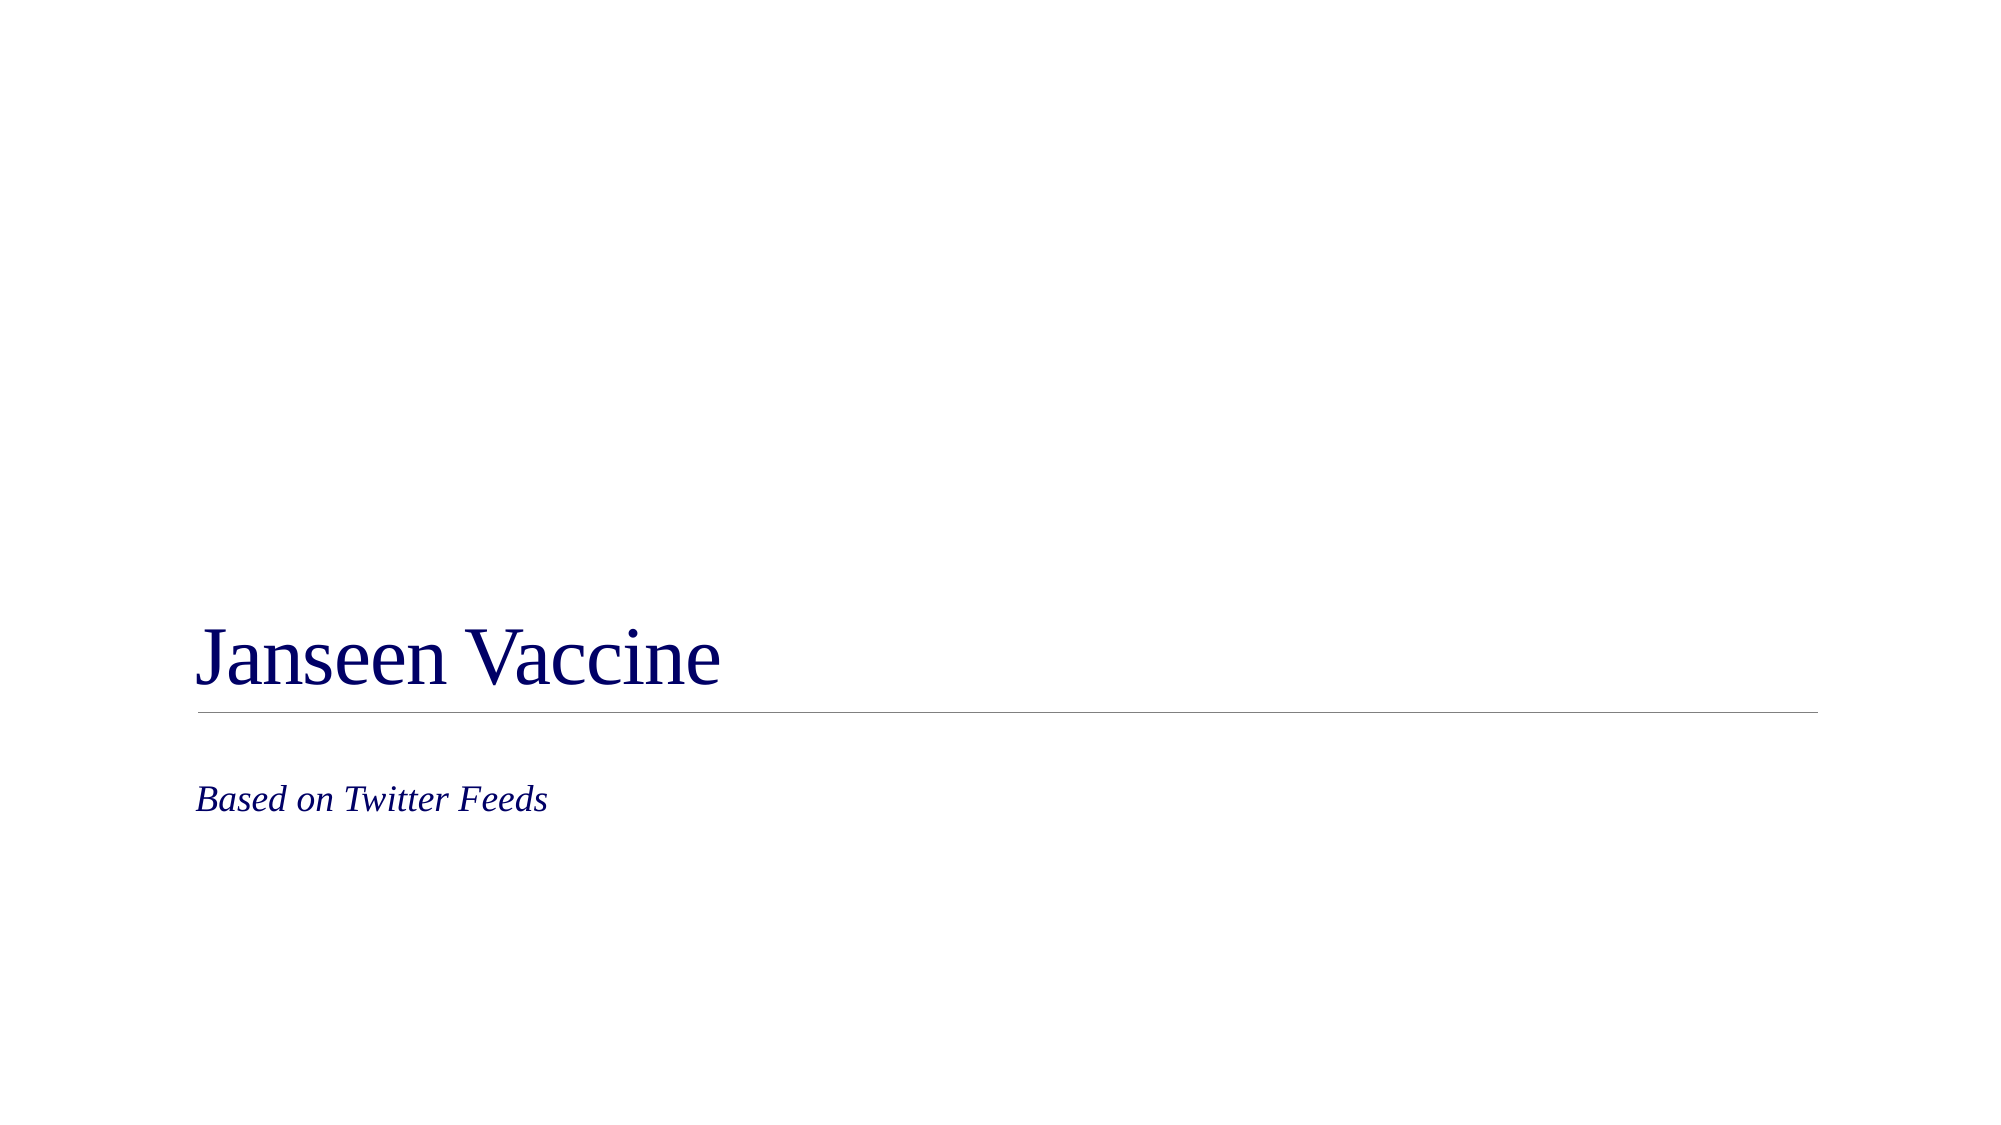

# Janseen Vaccine
Based on Twitter Feeds